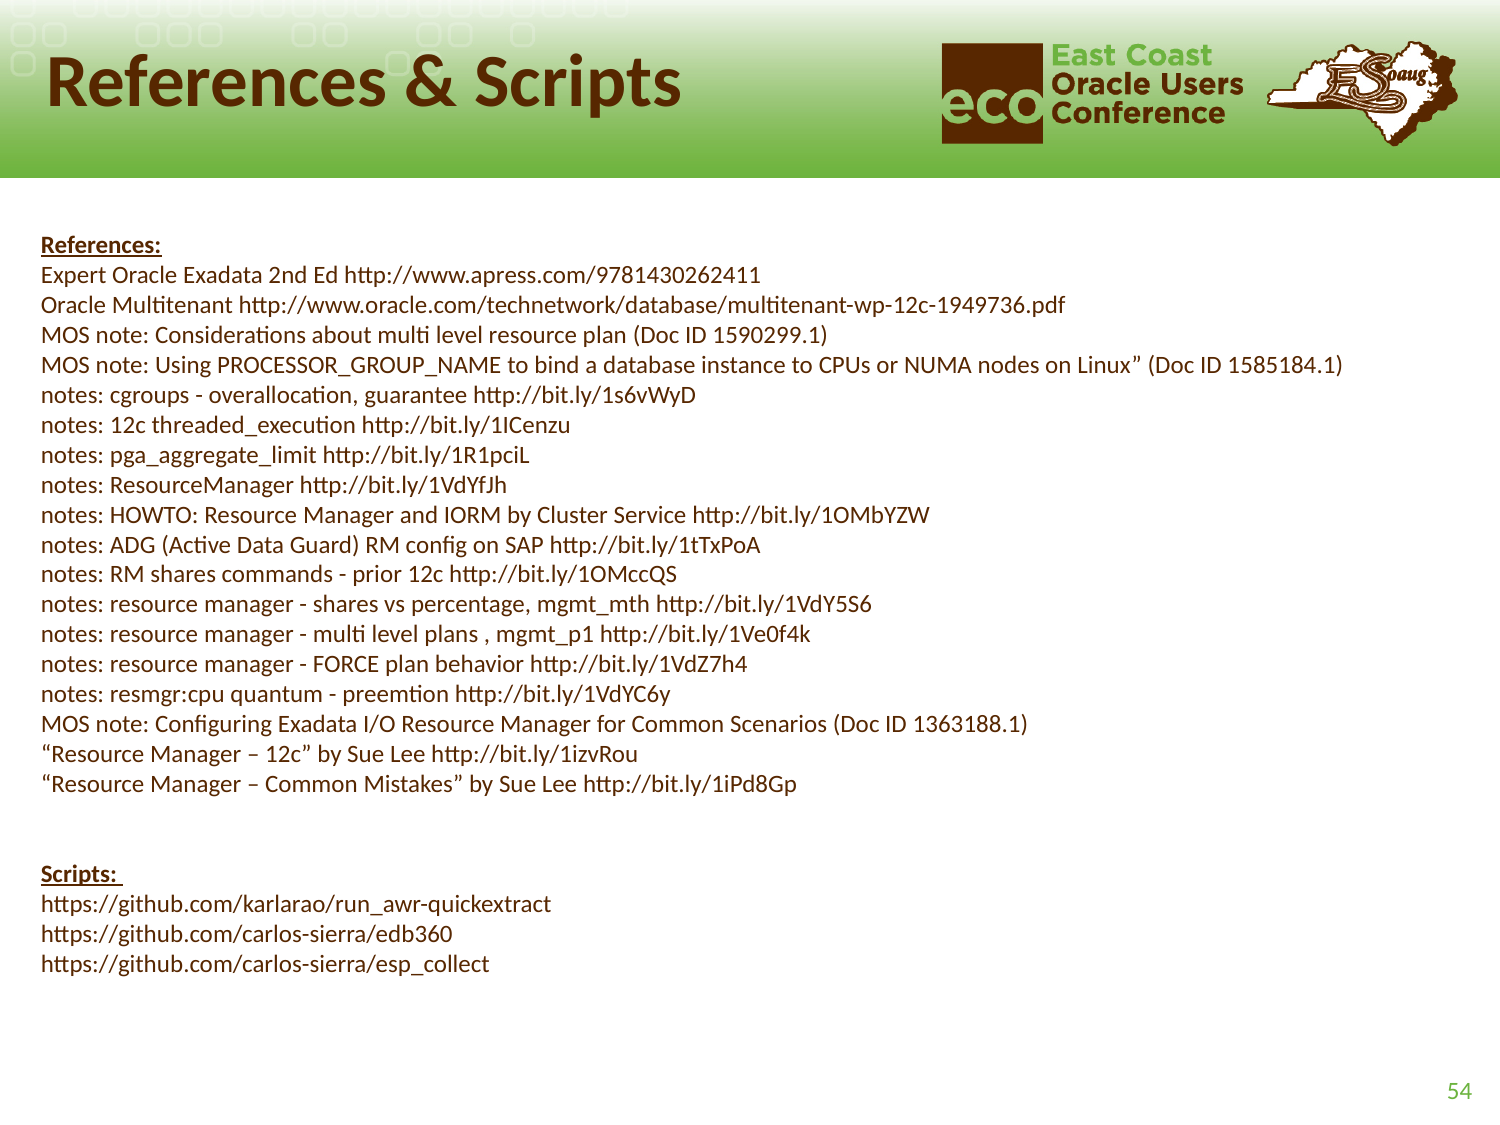

# References & Scripts

References:
Expert Oracle Exadata 2nd Ed http://www.apress.com/9781430262411
Oracle Multitenant http://www.oracle.com/technetwork/database/multitenant-wp-12c-1949736.pdf
MOS note: Considerations about multi level resource plan (Doc ID 1590299.1)
MOS note: Using PROCESSOR_GROUP_NAME to bind a database instance to CPUs or NUMA nodes on Linux” (Doc ID 1585184.1)
notes: cgroups - overallocation, guarantee http://bit.ly/1s6vWyD
notes: 12c threaded_execution http://bit.ly/1ICenzu
notes: pga_aggregate_limit http://bit.ly/1R1pciL
notes: ResourceManager http://bit.ly/1VdYfJh
notes: HOWTO: Resource Manager and IORM by Cluster Service http://bit.ly/1OMbYZW
notes: ADG (Active Data Guard) RM config on SAP http://bit.ly/1tTxPoA
notes: RM shares commands - prior 12c http://bit.ly/1OMccQS
notes: resource manager - shares vs percentage, mgmt_mth http://bit.ly/1VdY5S6
notes: resource manager - multi level plans , mgmt_p1 http://bit.ly/1Ve0f4k
notes: resource manager - FORCE plan behavior http://bit.ly/1VdZ7h4
notes: resmgr:cpu quantum - preemtion http://bit.ly/1VdYC6y
MOS note: Configuring Exadata I/O Resource Manager for Common Scenarios (Doc ID 1363188.1)
“Resource Manager – 12c” by Sue Lee http://bit.ly/1izvRou
“Resource Manager – Common Mistakes” by Sue Lee http://bit.ly/1iPd8Gp

Scripts:
https://github.com/karlarao/run_awr-quickextract
https://github.com/carlos-sierra/edb360
https://github.com/carlos-sierra/esp_collect
54